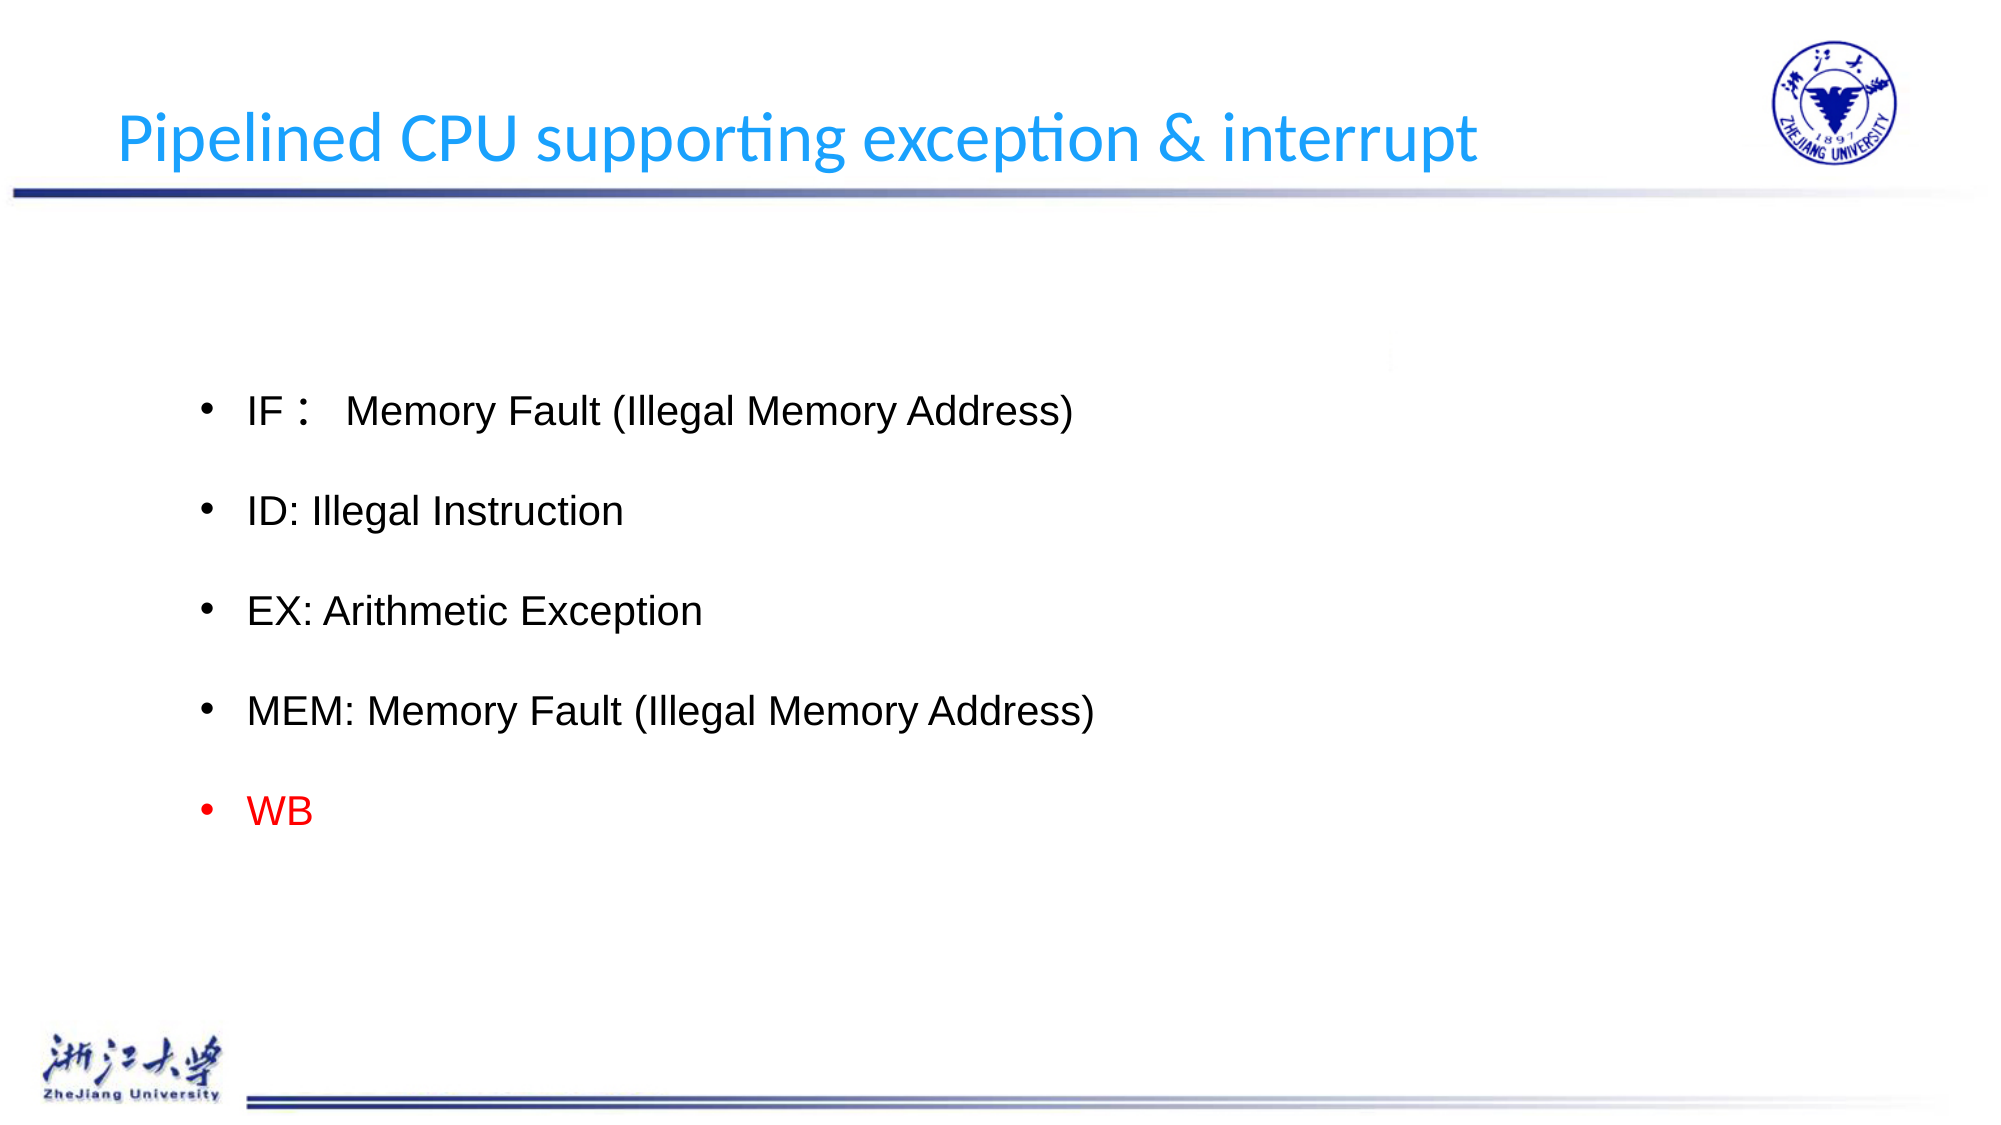

# Pipelined CPU supporting exception & interrupt
IF：Memory Fault (Illegal Memory Address)
ID: Illegal Instruction
EX: Arithmetic Exception
MEM: Memory Fault (Illegal Memory Address)
WB